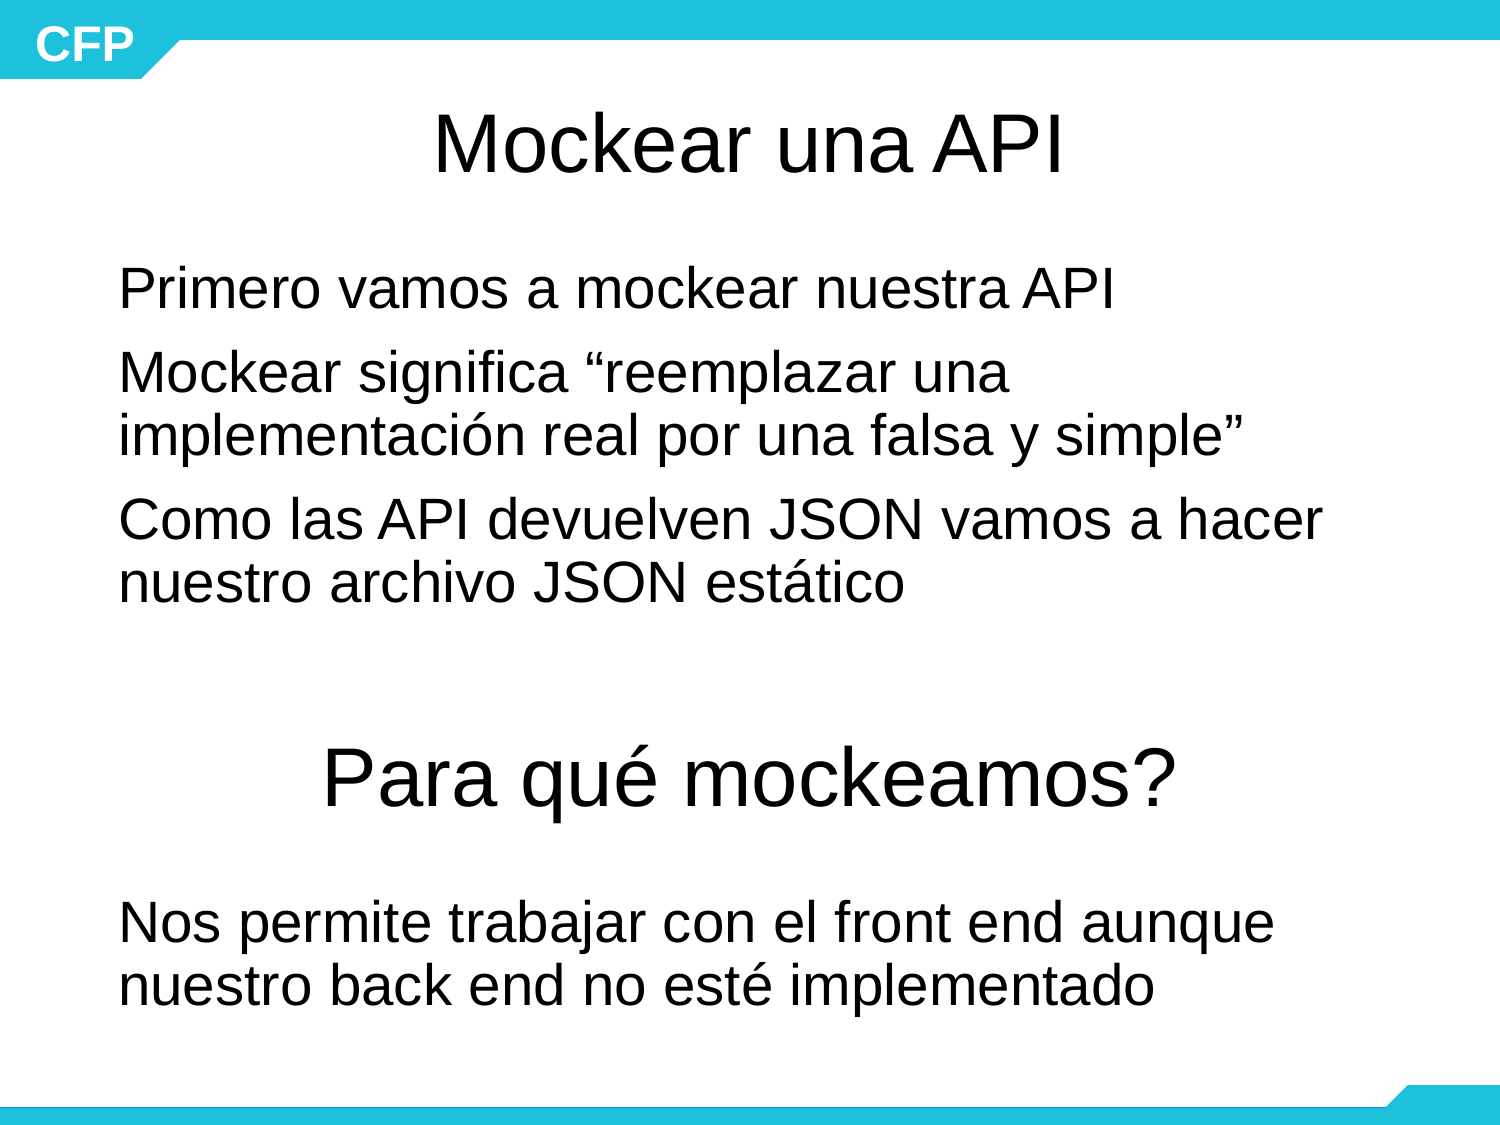

# Mockear una API
Primero vamos a mockear nuestra API
Mockear significa “reemplazar una implementación real por una falsa y simple”
Como las API devuelven JSON vamos a hacer nuestro archivo JSON estático
Para qué mockeamos?
Nos permite trabajar con el front end aunque nuestro back end no esté implementado